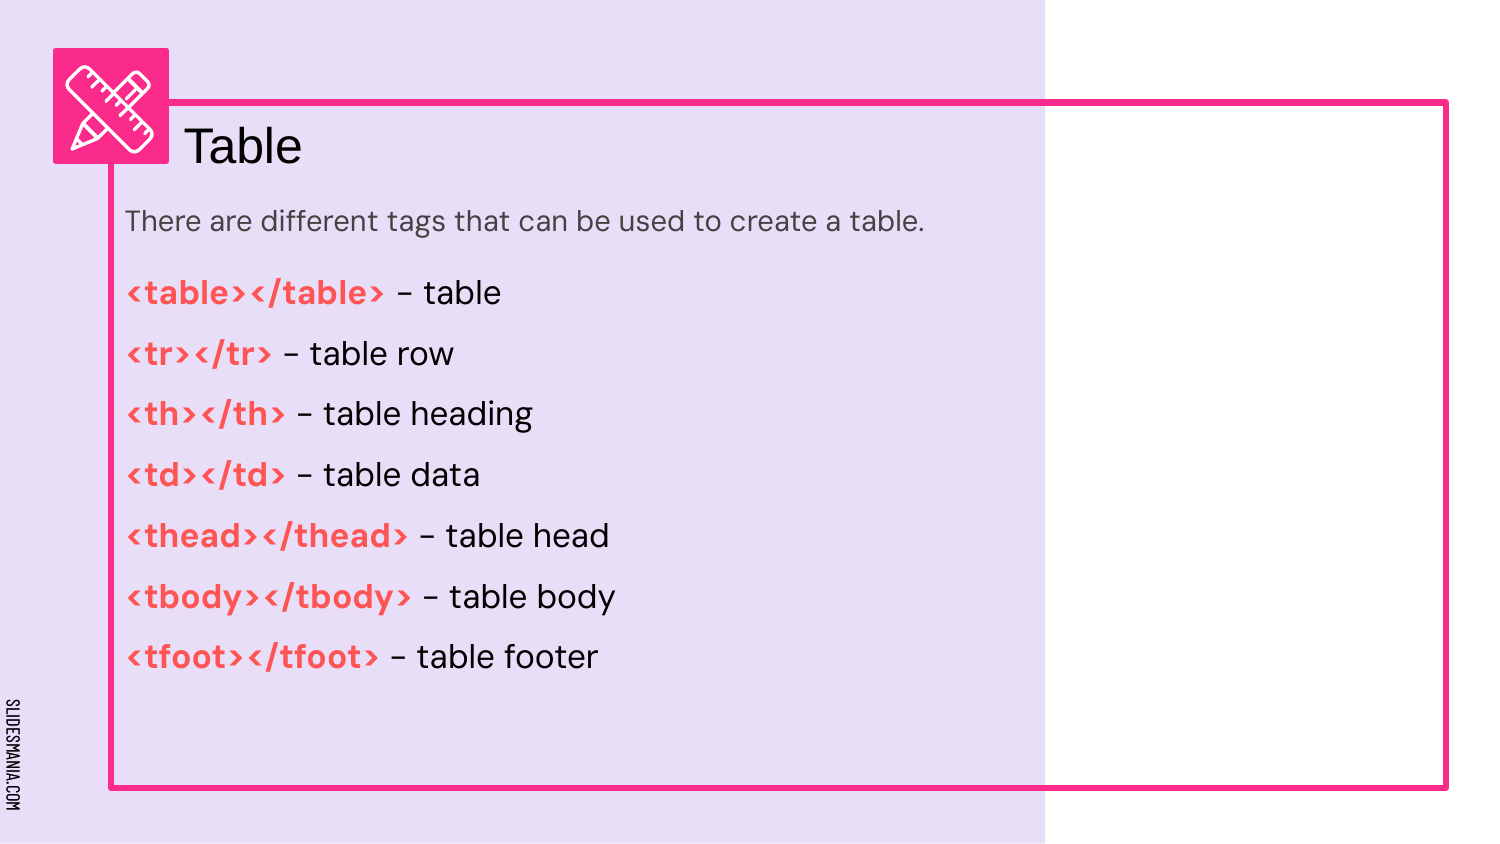

# Table
There are different tags that can be used to create a table.
<table></table> - table
<tr></tr> - table row
<th></th> - table heading
<td></td> - table data
<thead></thead> - table head
<tbody></tbody> - table body
<tfoot></tfoot> - table footer